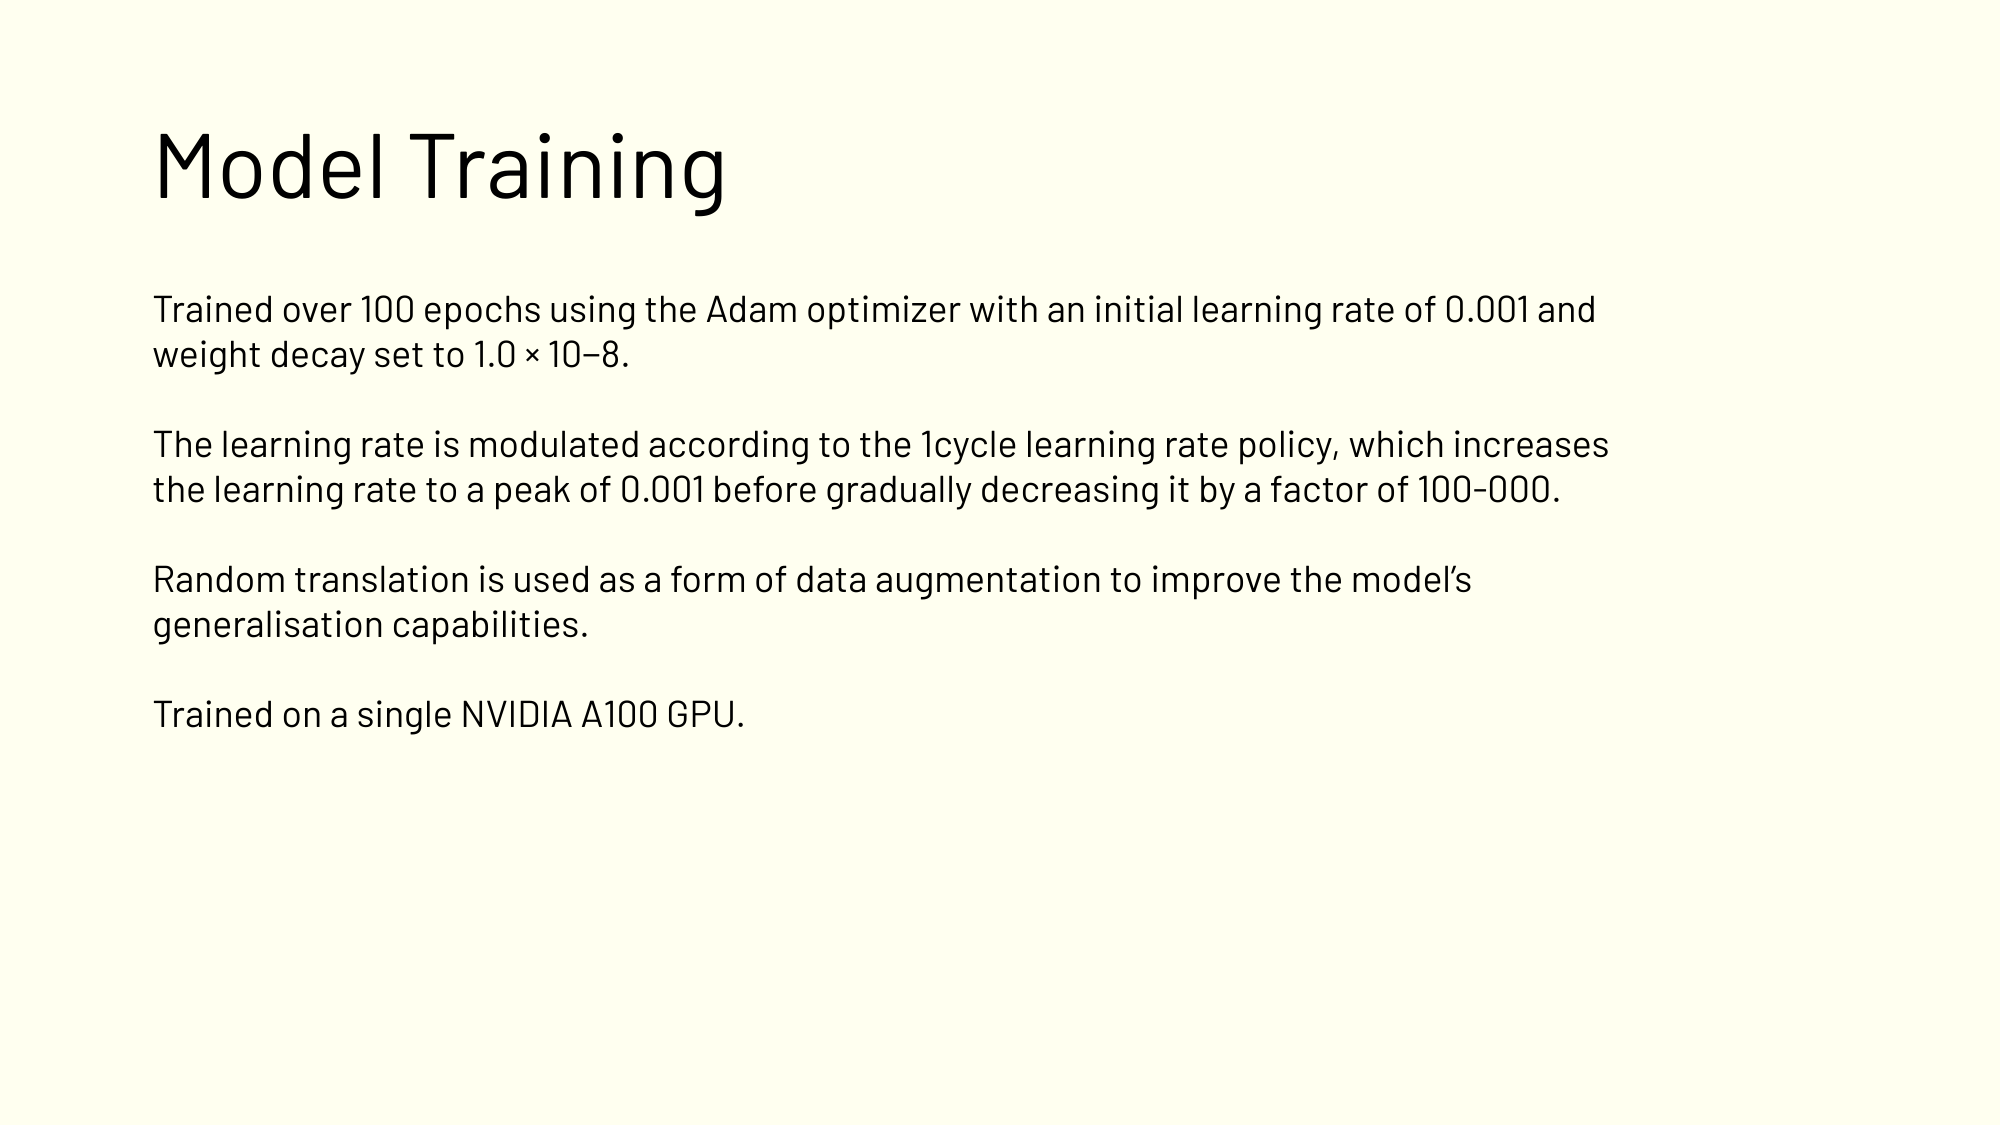

# Model Training
Trained over 100 epochs using the Adam optimizer with an initial learning rate of 0.001 and weight decay set to 1.0 × 10−8.

The learning rate is modulated according to the 1cycle learning rate policy, which increases the learning rate to a peak of 0.001 before gradually decreasing it by a factor of 100-000.

Random translation is used as a form of data augmentation to improve the model’s generalisation capabilities.

Trained on a single NVIDIA A100 GPU.